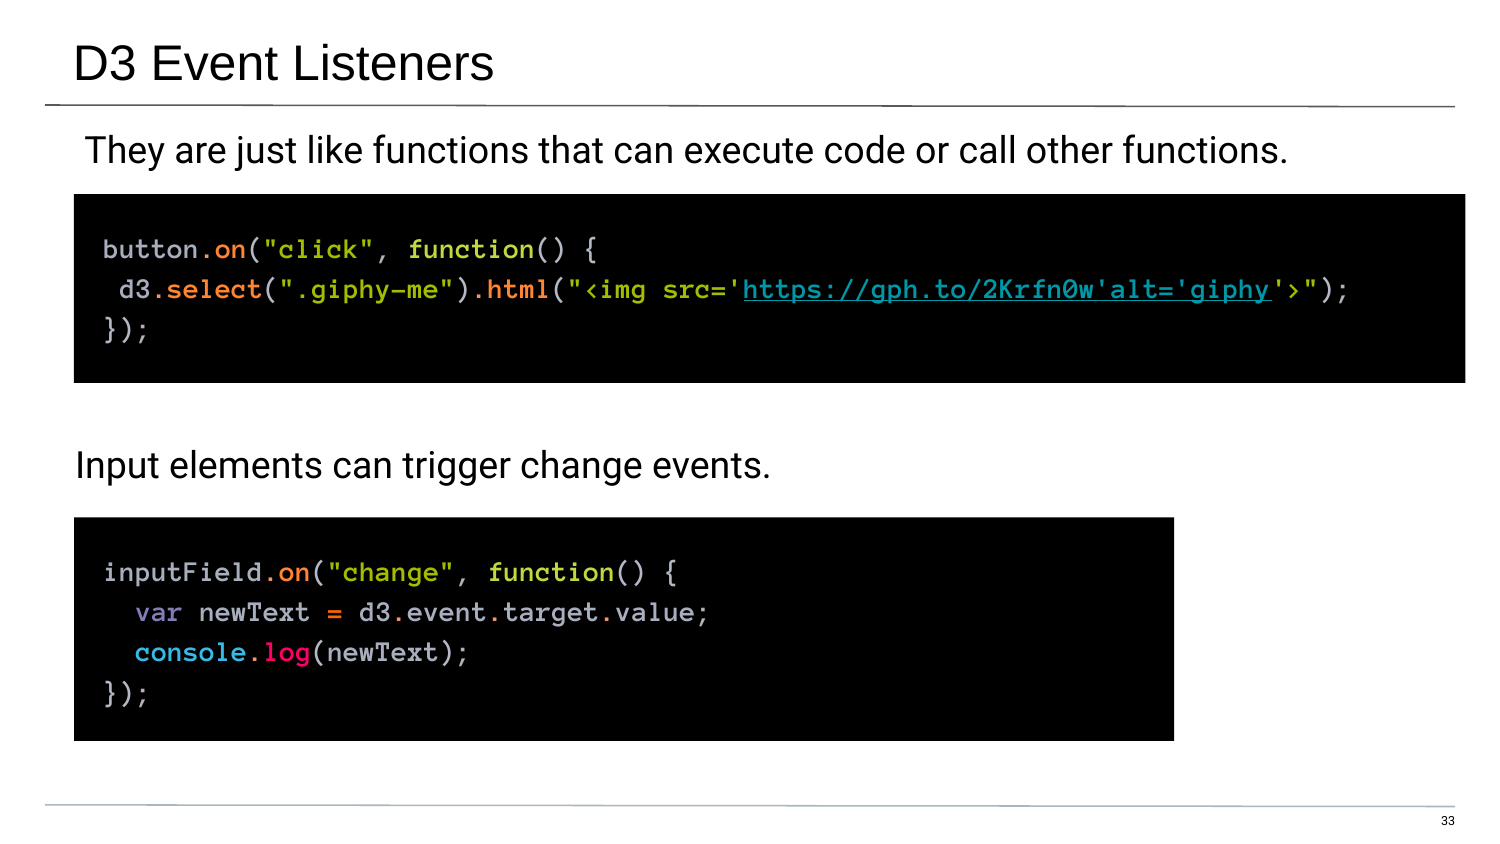

# D3 Event Listeners

 They are just like functions that can execute code or call other functions.

Input elements can trigger change events.

button.on("click", function() {
 d3.select(".giphy-me").html("<img src='https://gph.to/2Krfn0w'alt='giphy'>");
});
inputField.on("change", function() {
  var newText = d3.event.target.value;
  console.log(newText);
});